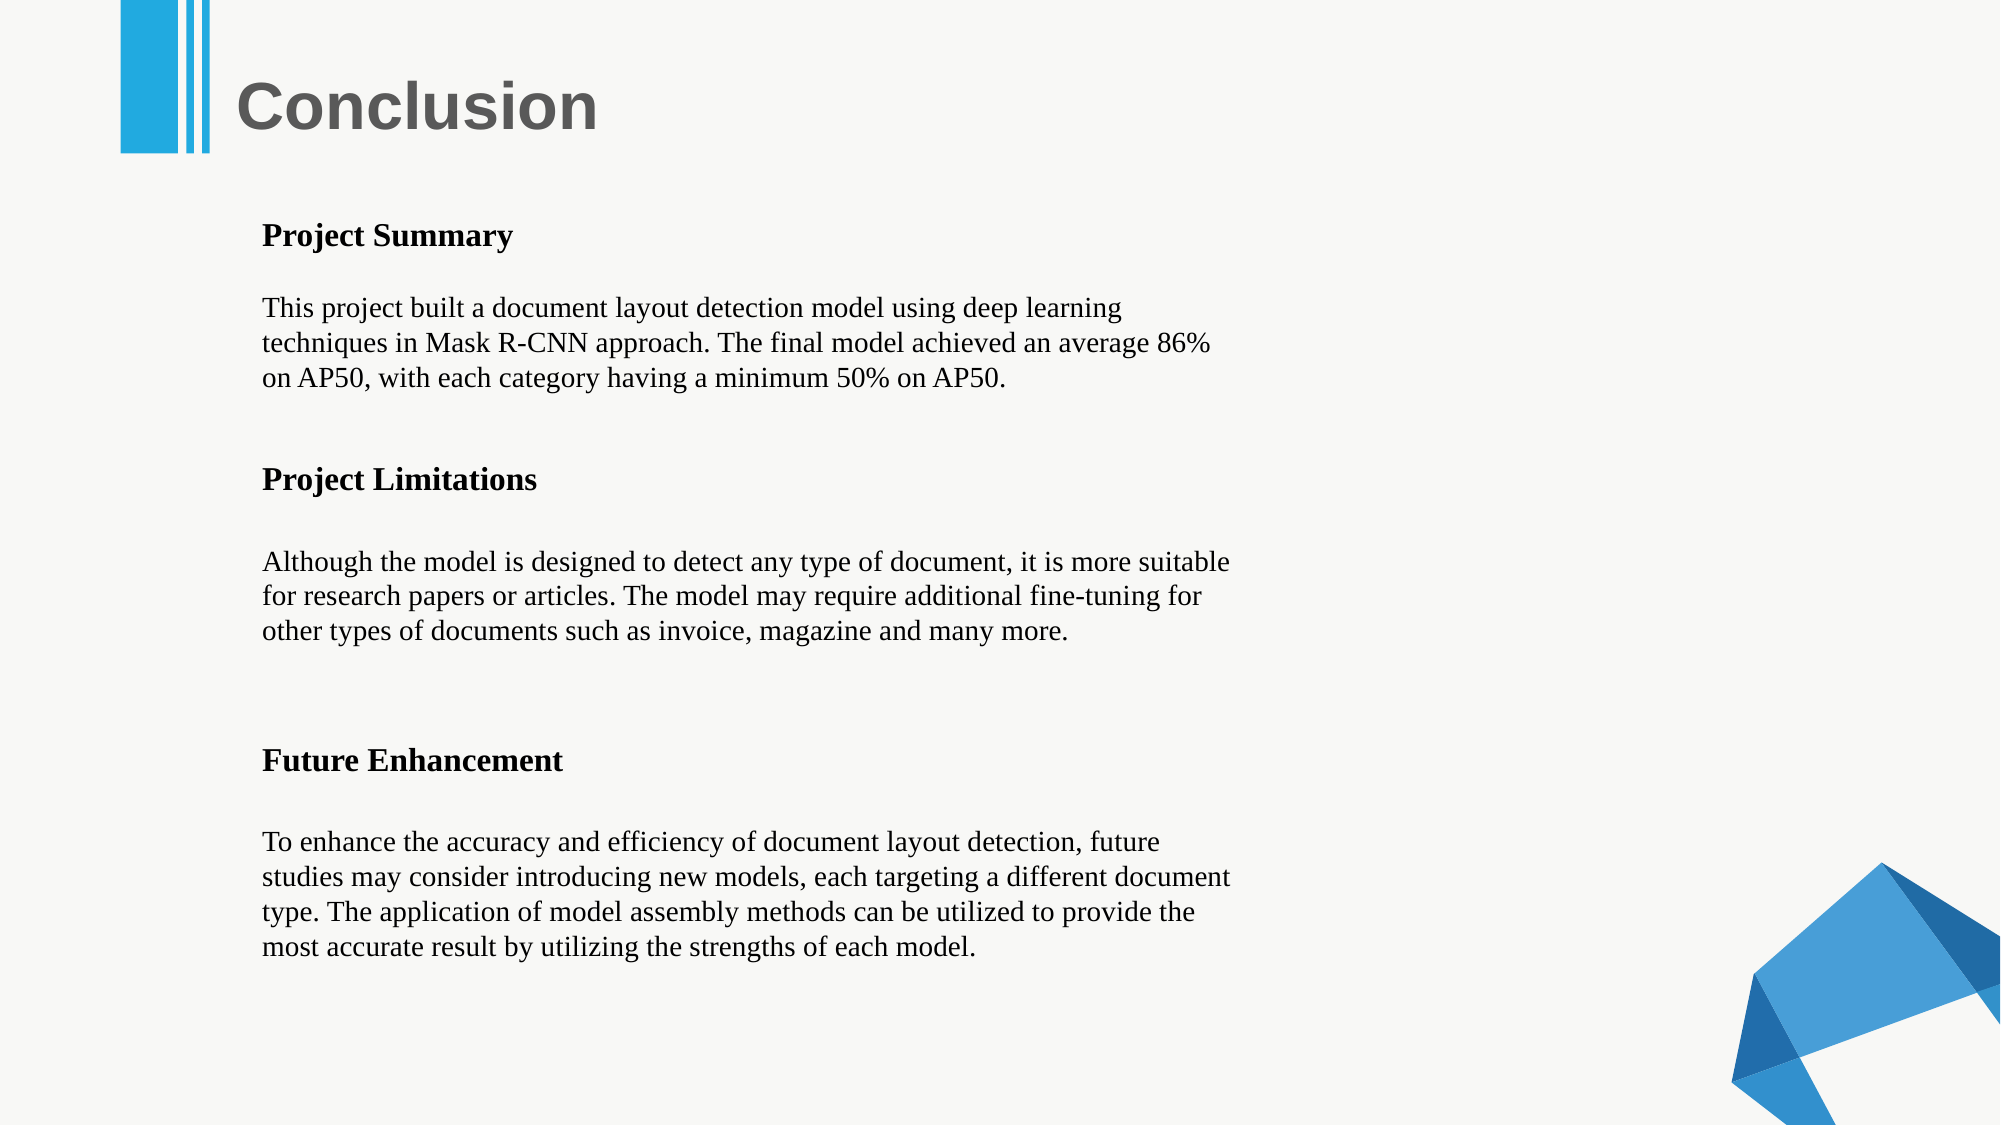

Conclusion

Project Summary

This project built a document layout detection model using deep learning techniques in Mask R-CNN approach. The final model achieved an average 86% on AP50, with each category having a minimum 50% on AP50.
Project Limitations

Although the model is designed to detect any type of document, it is more suitable for research papers or articles. The model may require additional fine-tuning for other types of documents such as invoice, magazine and many more.
Future Enhancement

To enhance the accuracy and efficiency of document layout detection, future studies may consider introducing new models, each targeting a different document type. The application of model assembly methods can be utilized to provide the most accurate result by utilizing the strengths of each model.